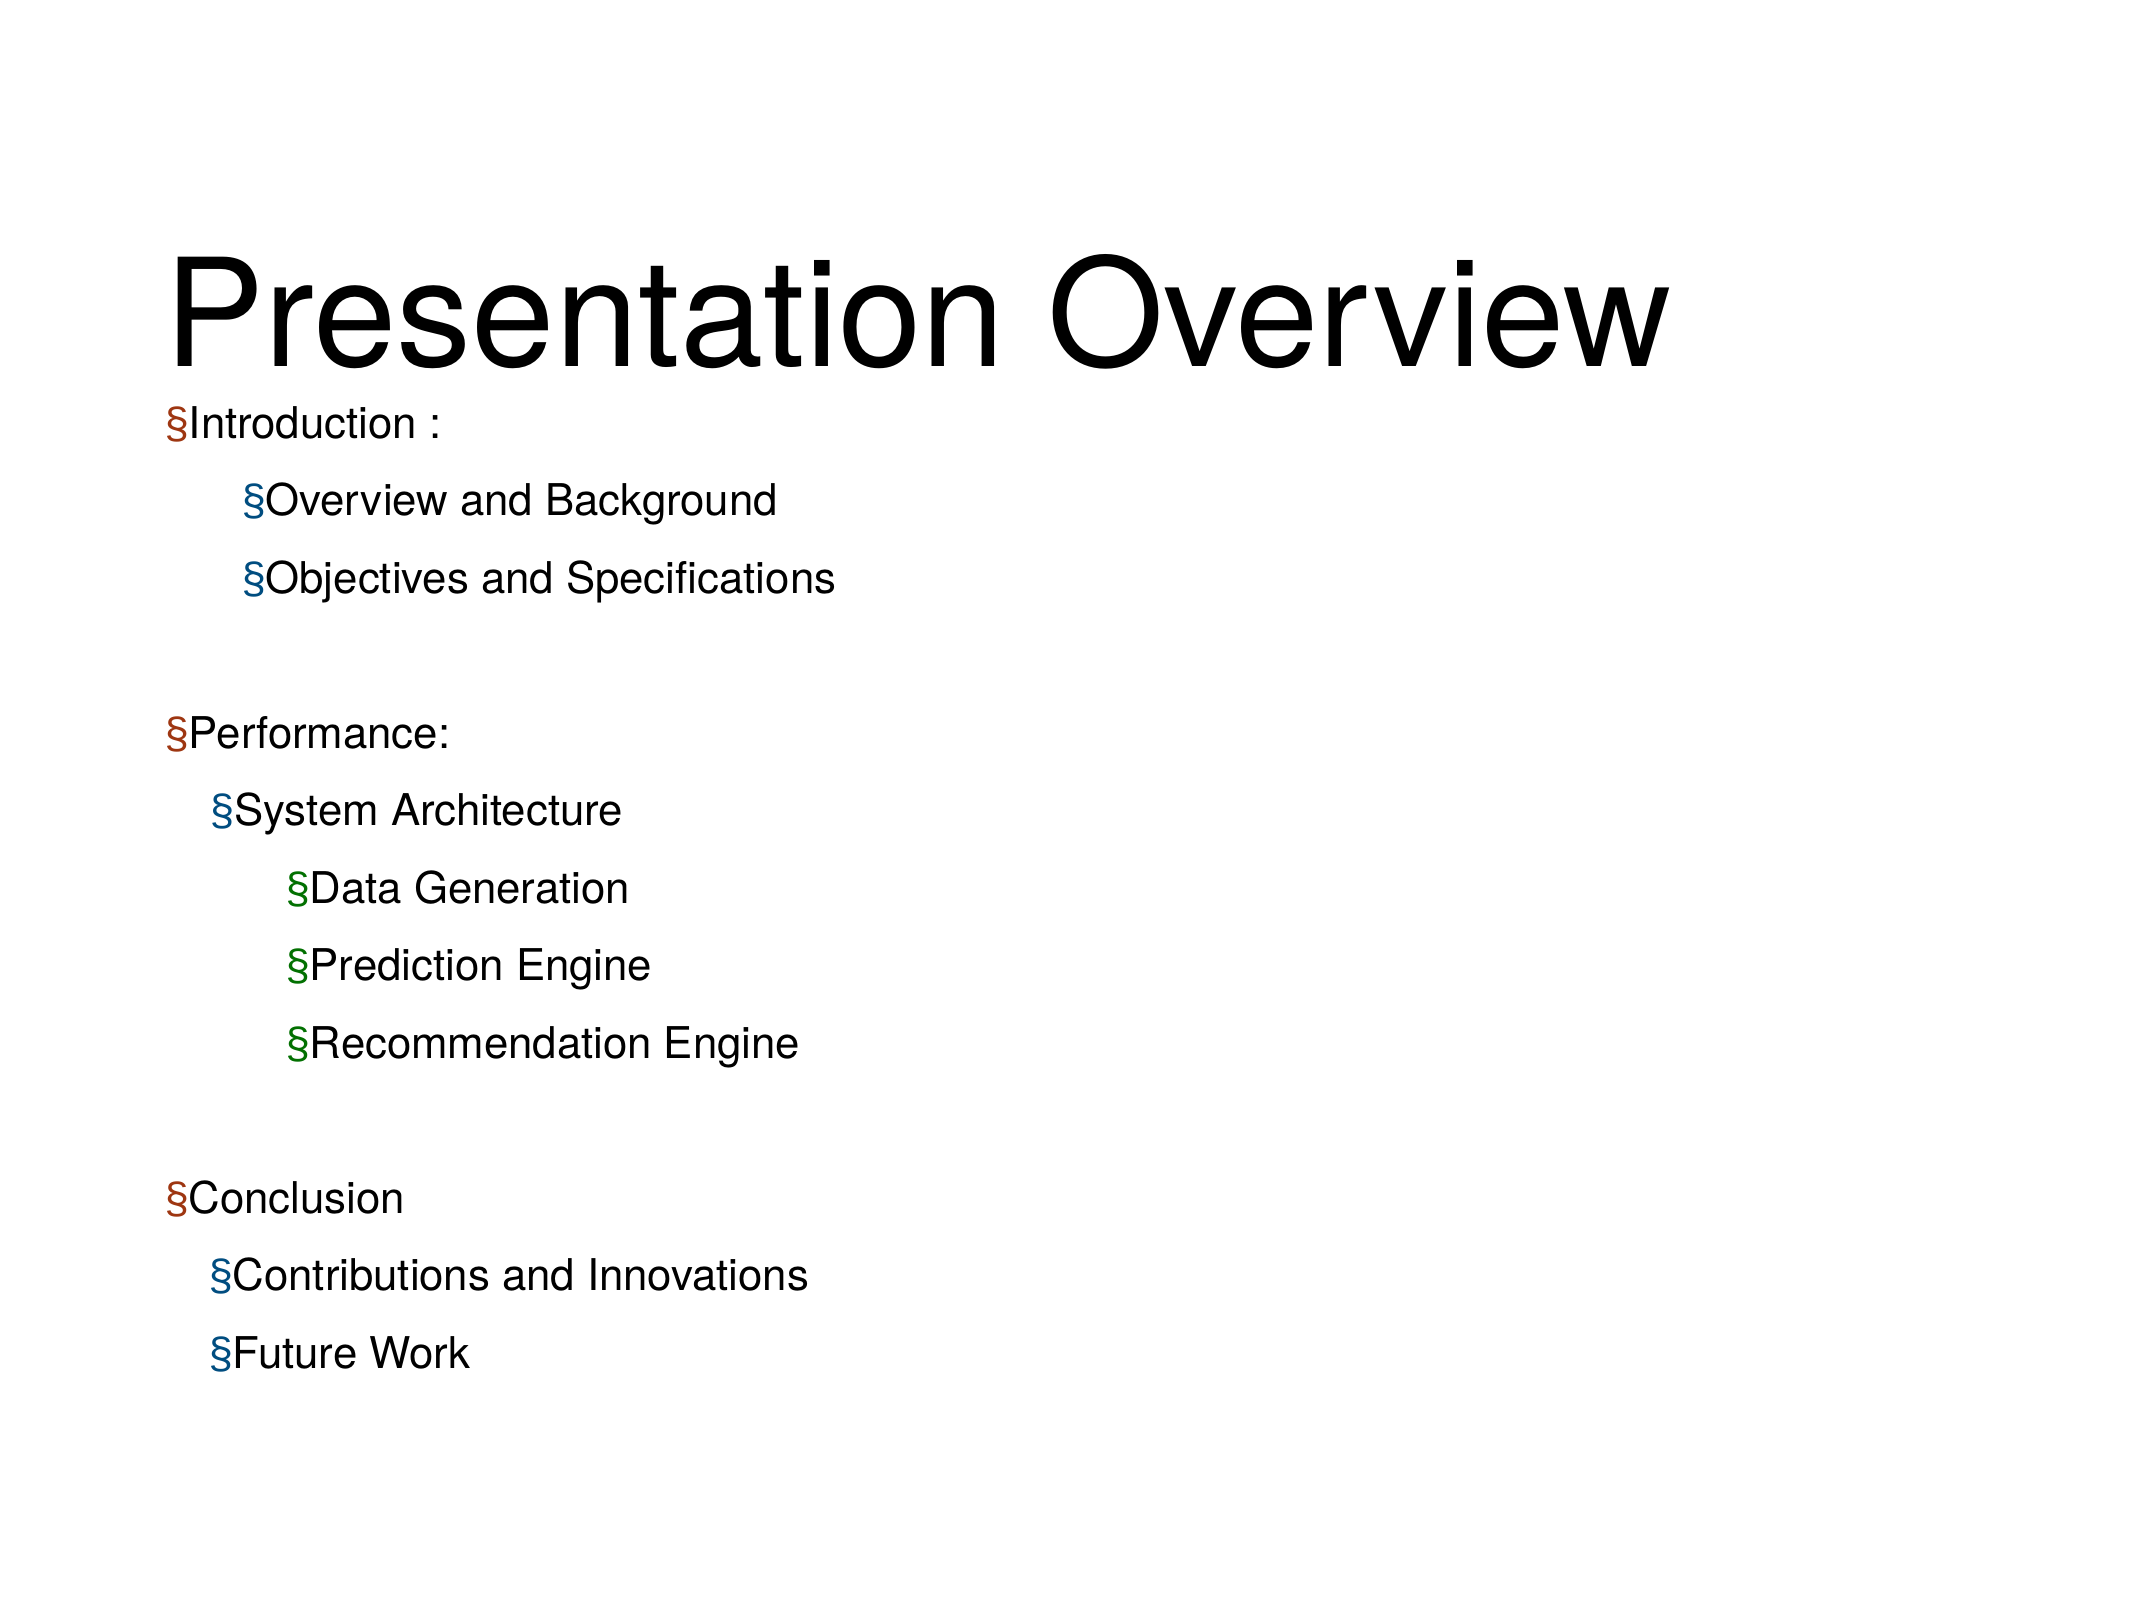

# Presentation Overview
§Introduction :
       §Overview and Background
       §Objectives and Specifications

§Performance:
    §System Architecture
           §Data Generation
           §Prediction Engine
           §Recommendation Engine

§Conclusion
    §Contributions and Innovations
    §Future Work
2